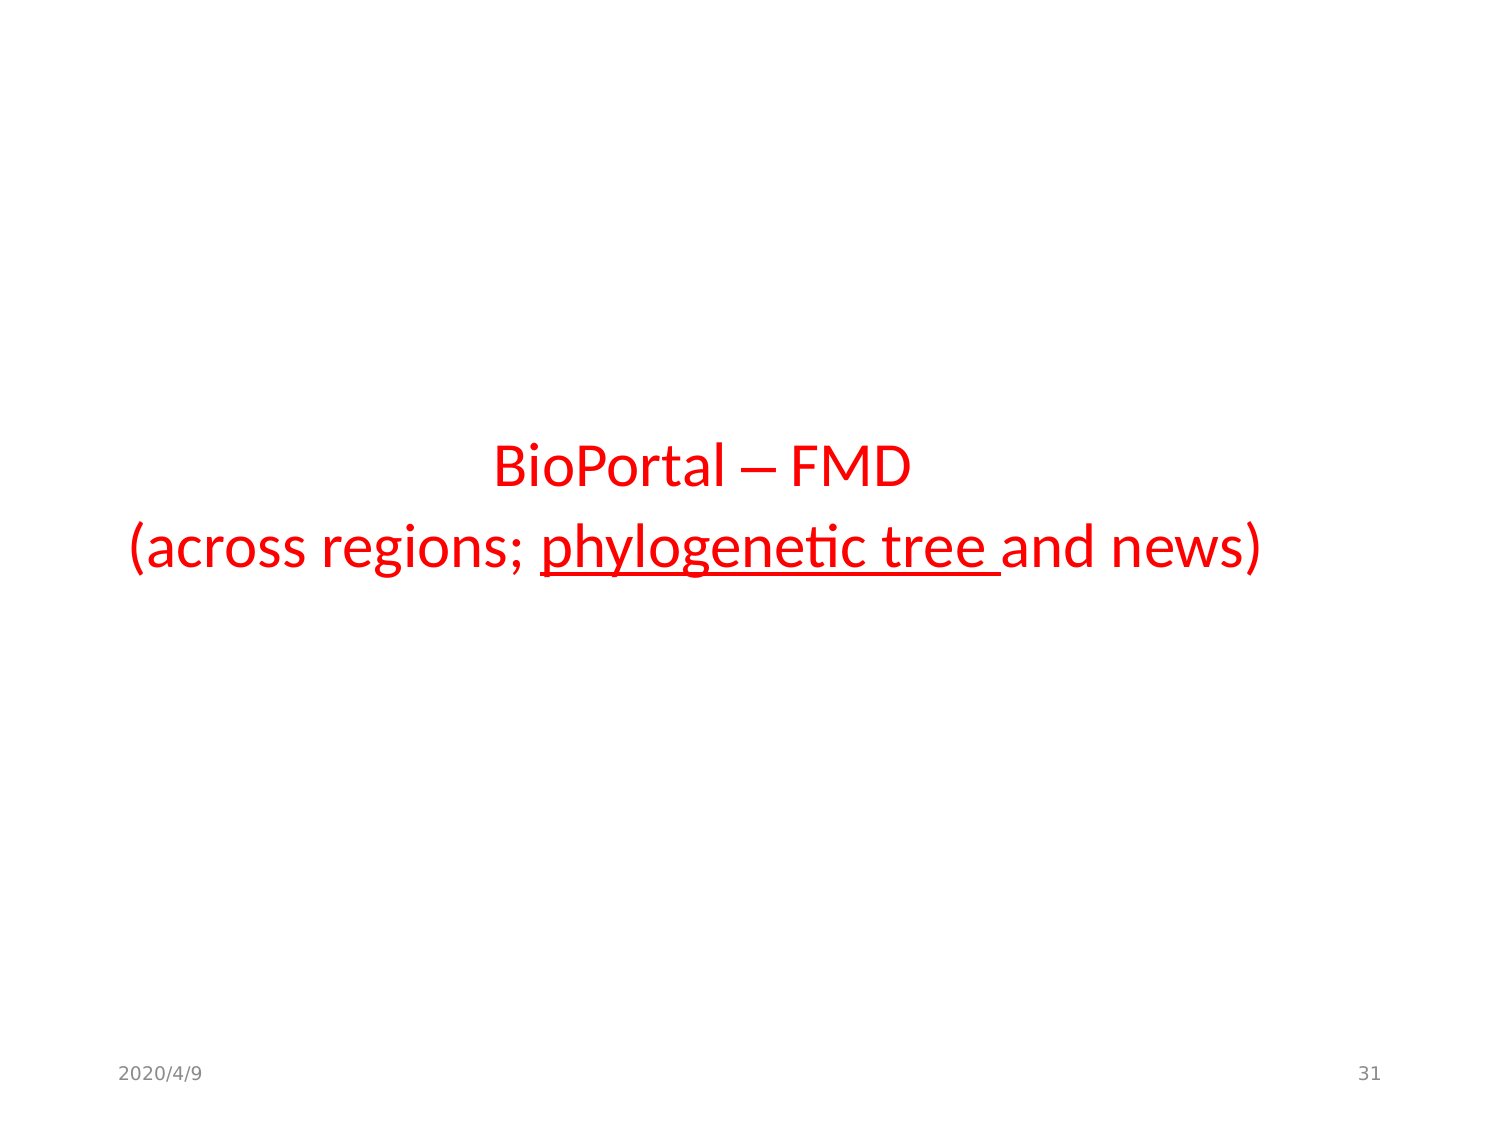

BioPortal – FMD
(across regions; phylogenetic tree and news)
2020/4/9
31